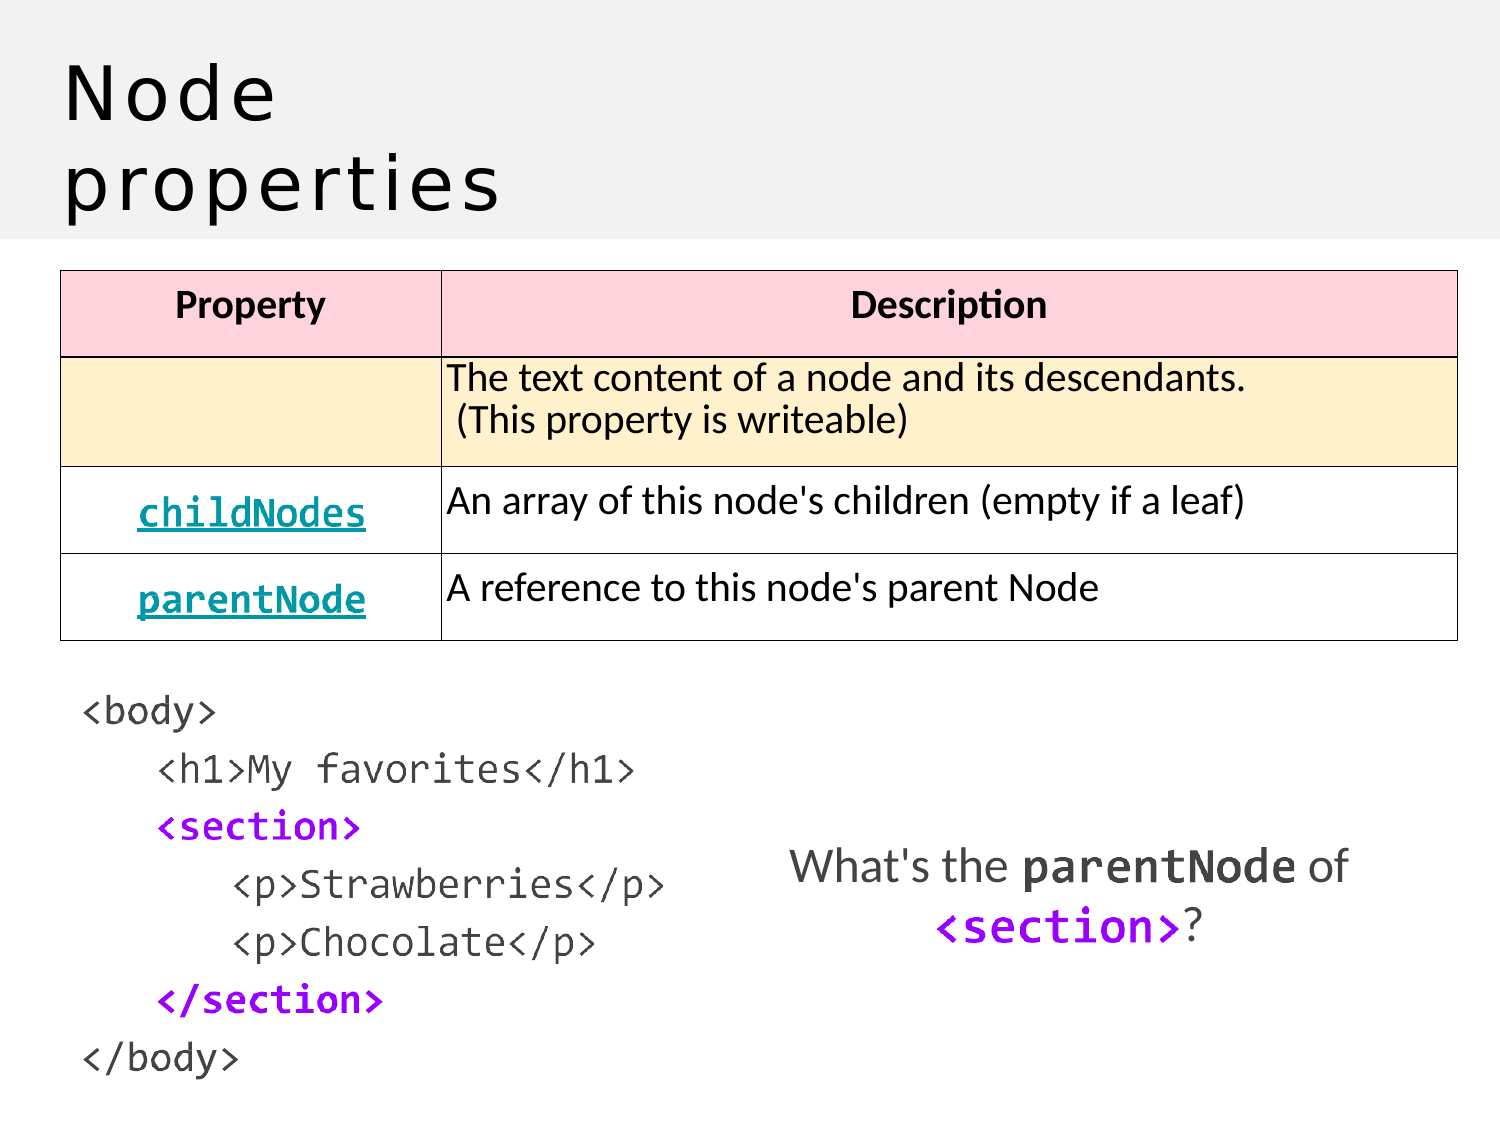

# Node properties
| Property | Description |
| --- | --- |
|  | The text content of a node and its descendants. (This property is writeable) |
|  | An array of this node's children (empty if a leaf) |
|  | A reference to this node's parent Node |

What's the
of

?